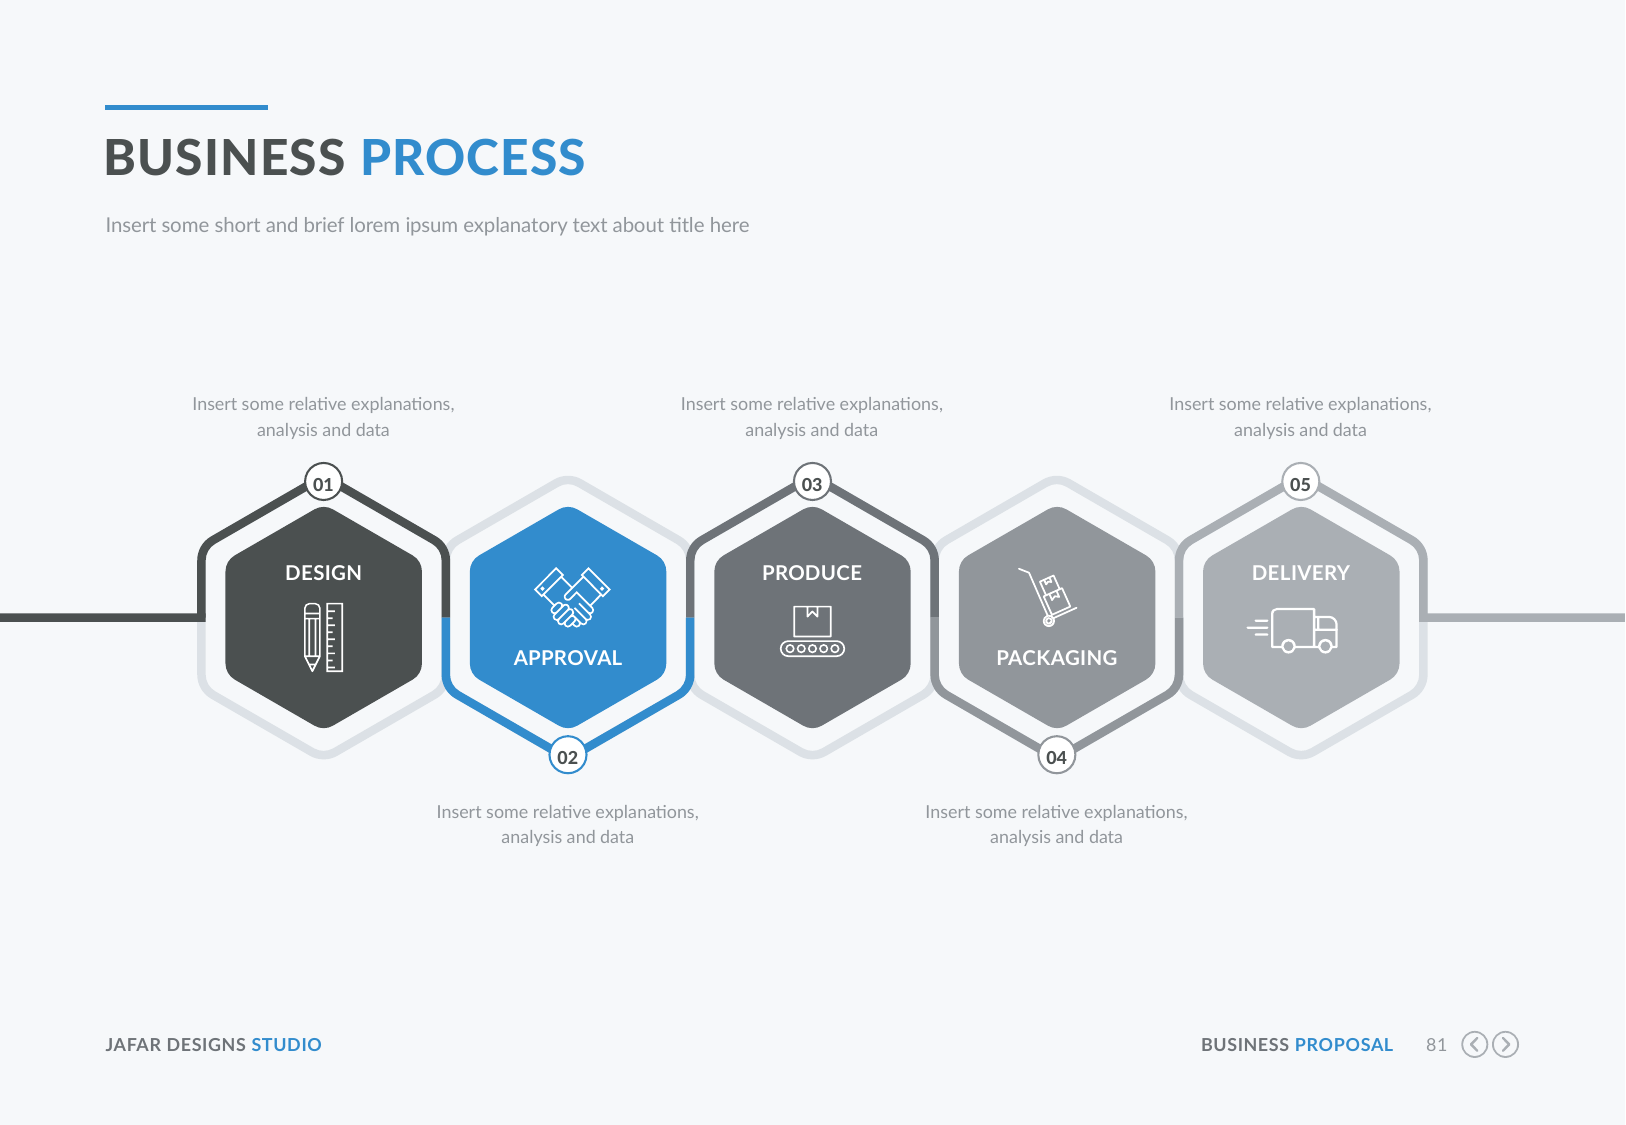

Business process
Insert some short and brief lorem ipsum explanatory text about title here
Insert some relative explanations, analysis and data
Insert some relative explanations, analysis and data
Insert some relative explanations, analysis and data

01

03

05

design
produce
delivery

approval
packaging

02

04
Insert some relative explanations, analysis and data
Insert some relative explanations, analysis and data